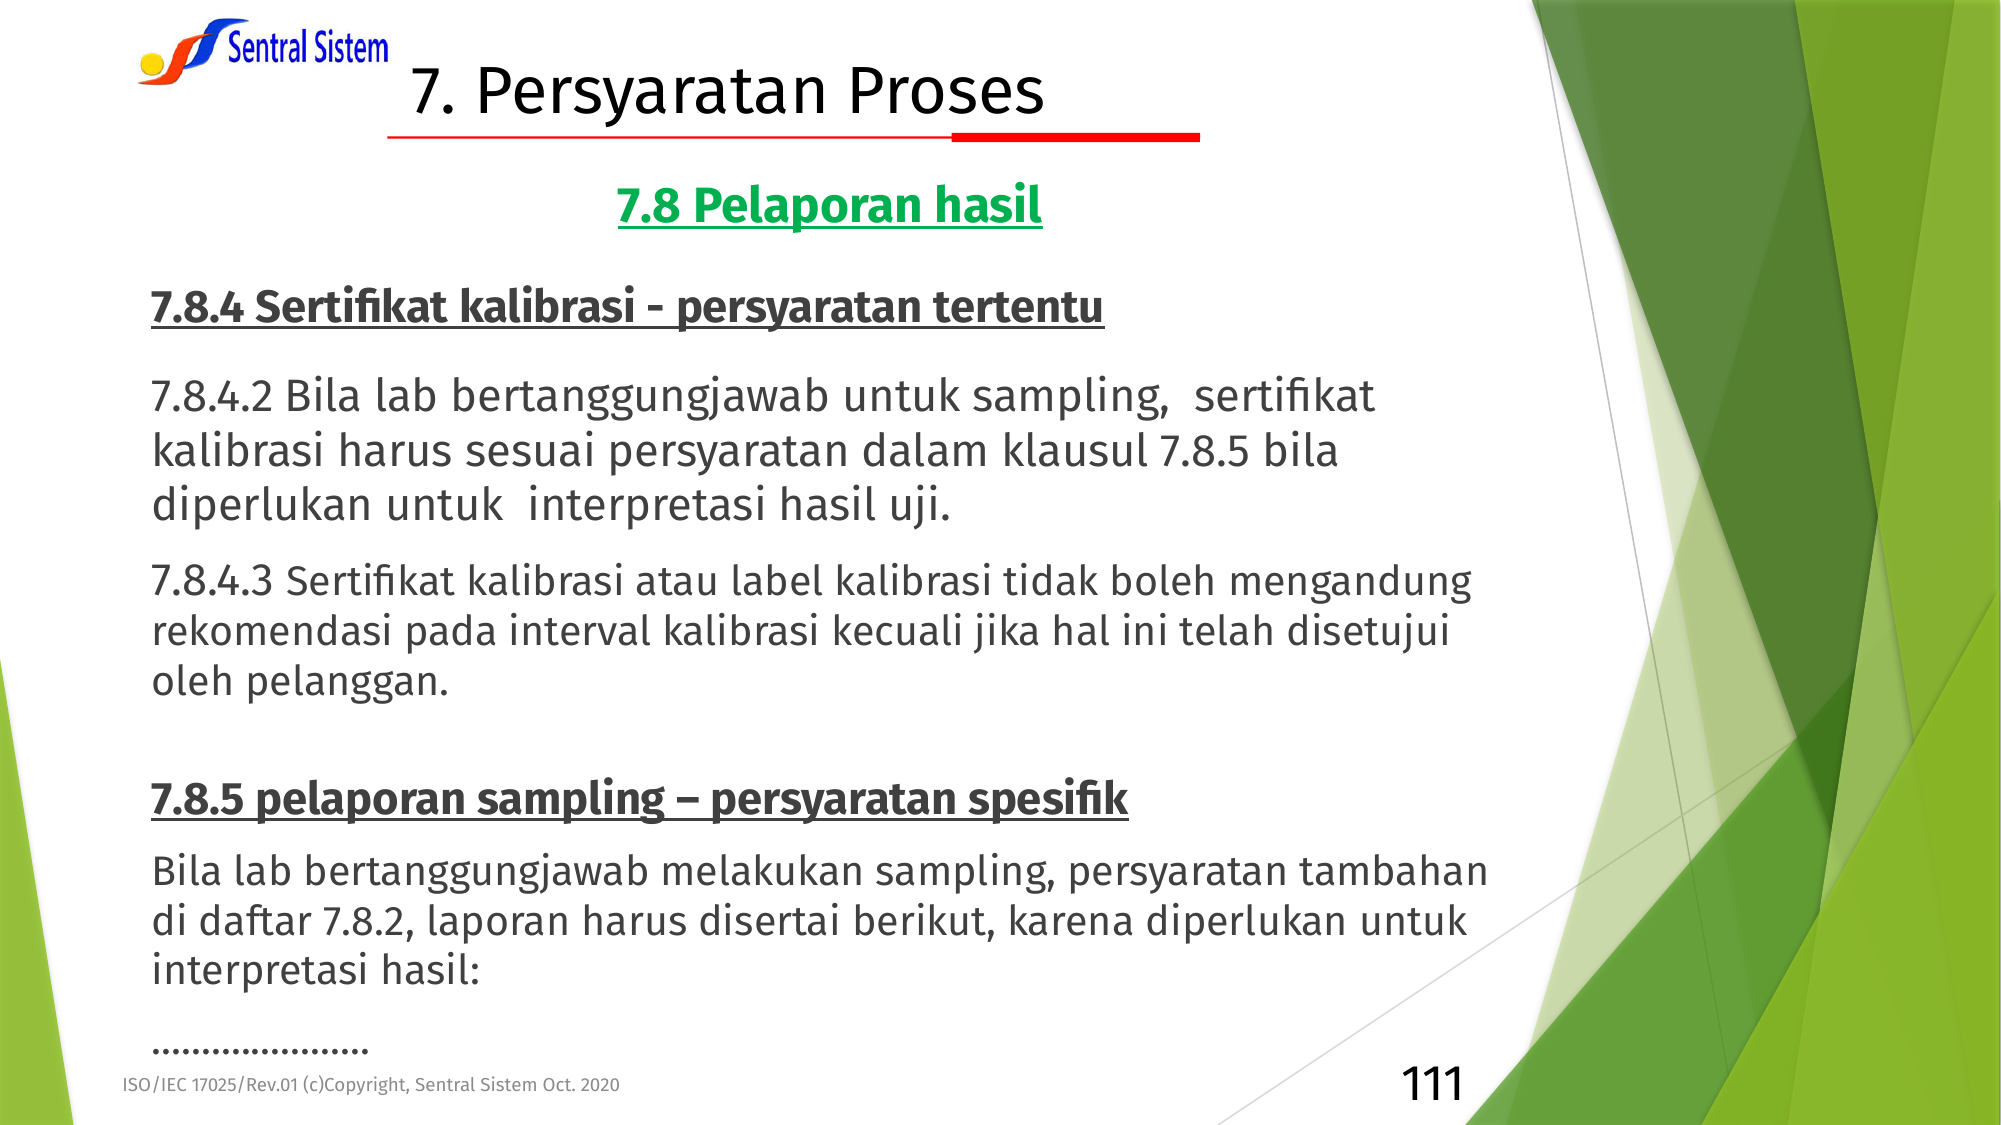

# 7. Persyaratan Proses

7.8 Pelaporan hasil
7.8.4 Sertifikat kalibrasi - persyaratan tertentu
7.8.4.2 Bila lab bertanggungjawab untuk sampling,  sertifikat kalibrasi harus sesuai persyaratan dalam klausul 7.8.5 bila diperlukan untuk  interpretasi hasil uji.
7.8.4.3 Sertifikat kalibrasi atau label kalibrasi tidak boleh mengandung rekomendasi pada interval kalibrasi kecuali jika hal ini telah disetujui oleh pelanggan.

7.8.5 pelaporan sampling – persyaratan spesifik
Bila lab bertanggungjawab melakukan sampling, persyaratan tambahan di daftar 7.8.2, laporan harus disertai berikut, karena diperlukan untuk interpretasi hasil:
......................
111
ISO/IEC 17025/Rev.01 (c)Copyright, Sentral Sistem Oct. 2020